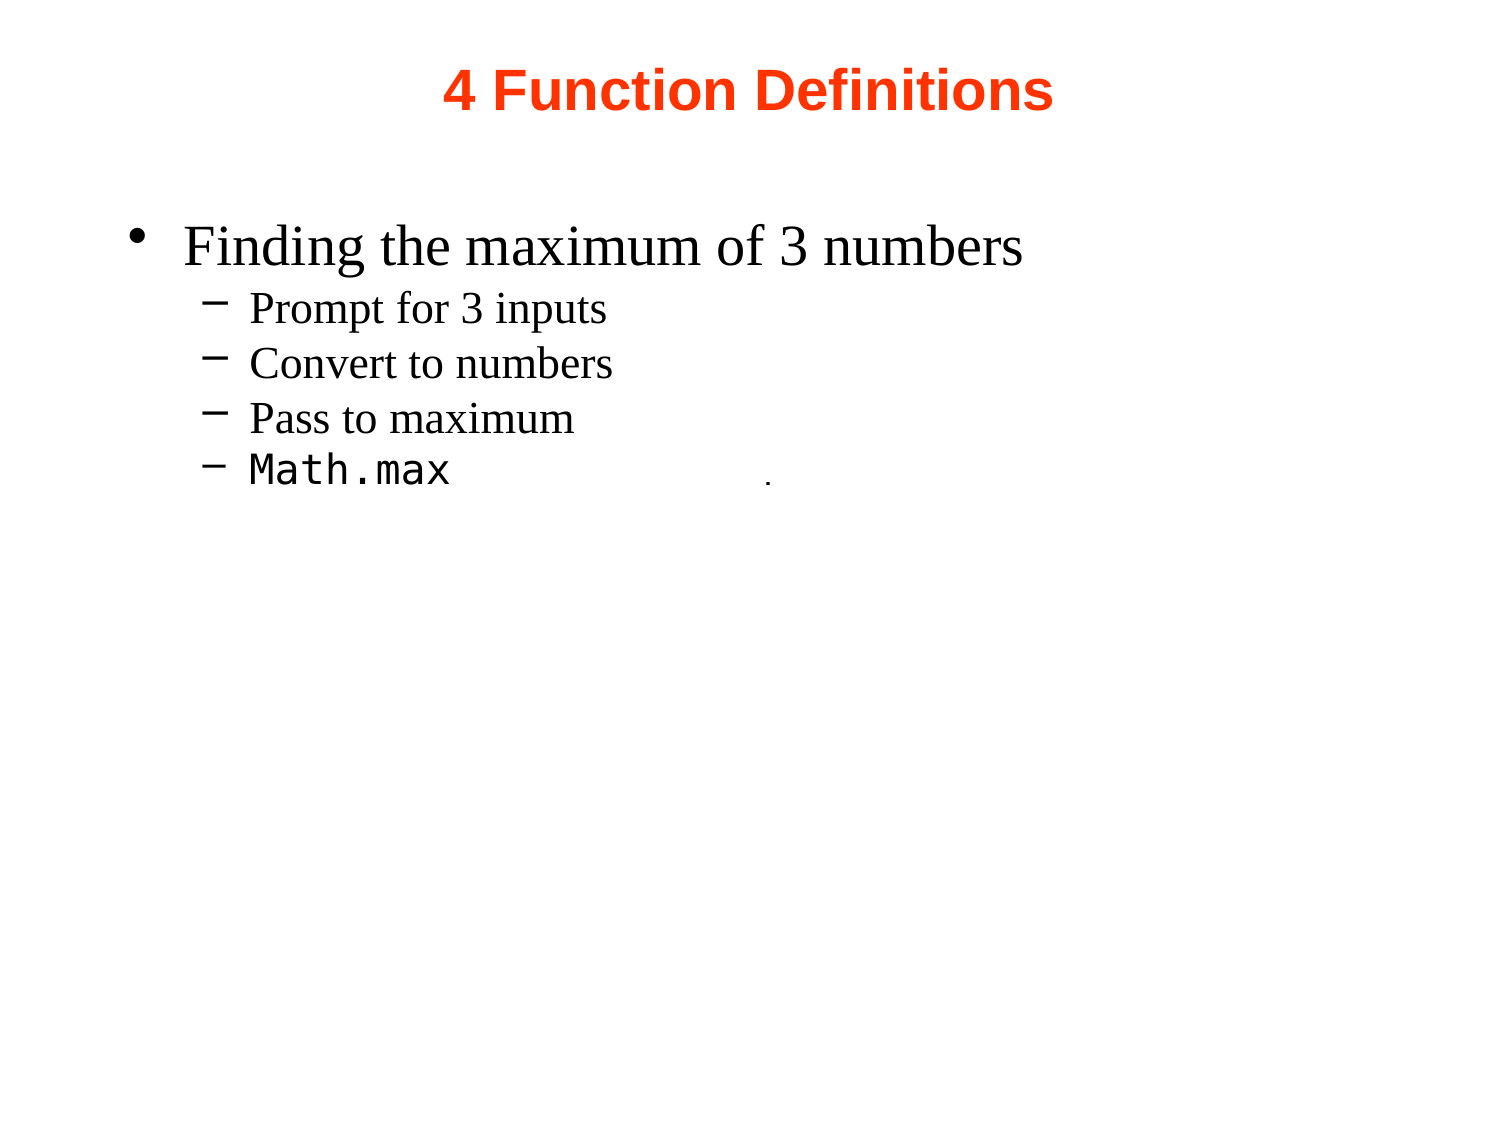

# 4 Function Definitions
15
Finding the maximum of 3 numbers
Prompt for 3 inputs
Convert to numbers
Pass to maximum
Math.max